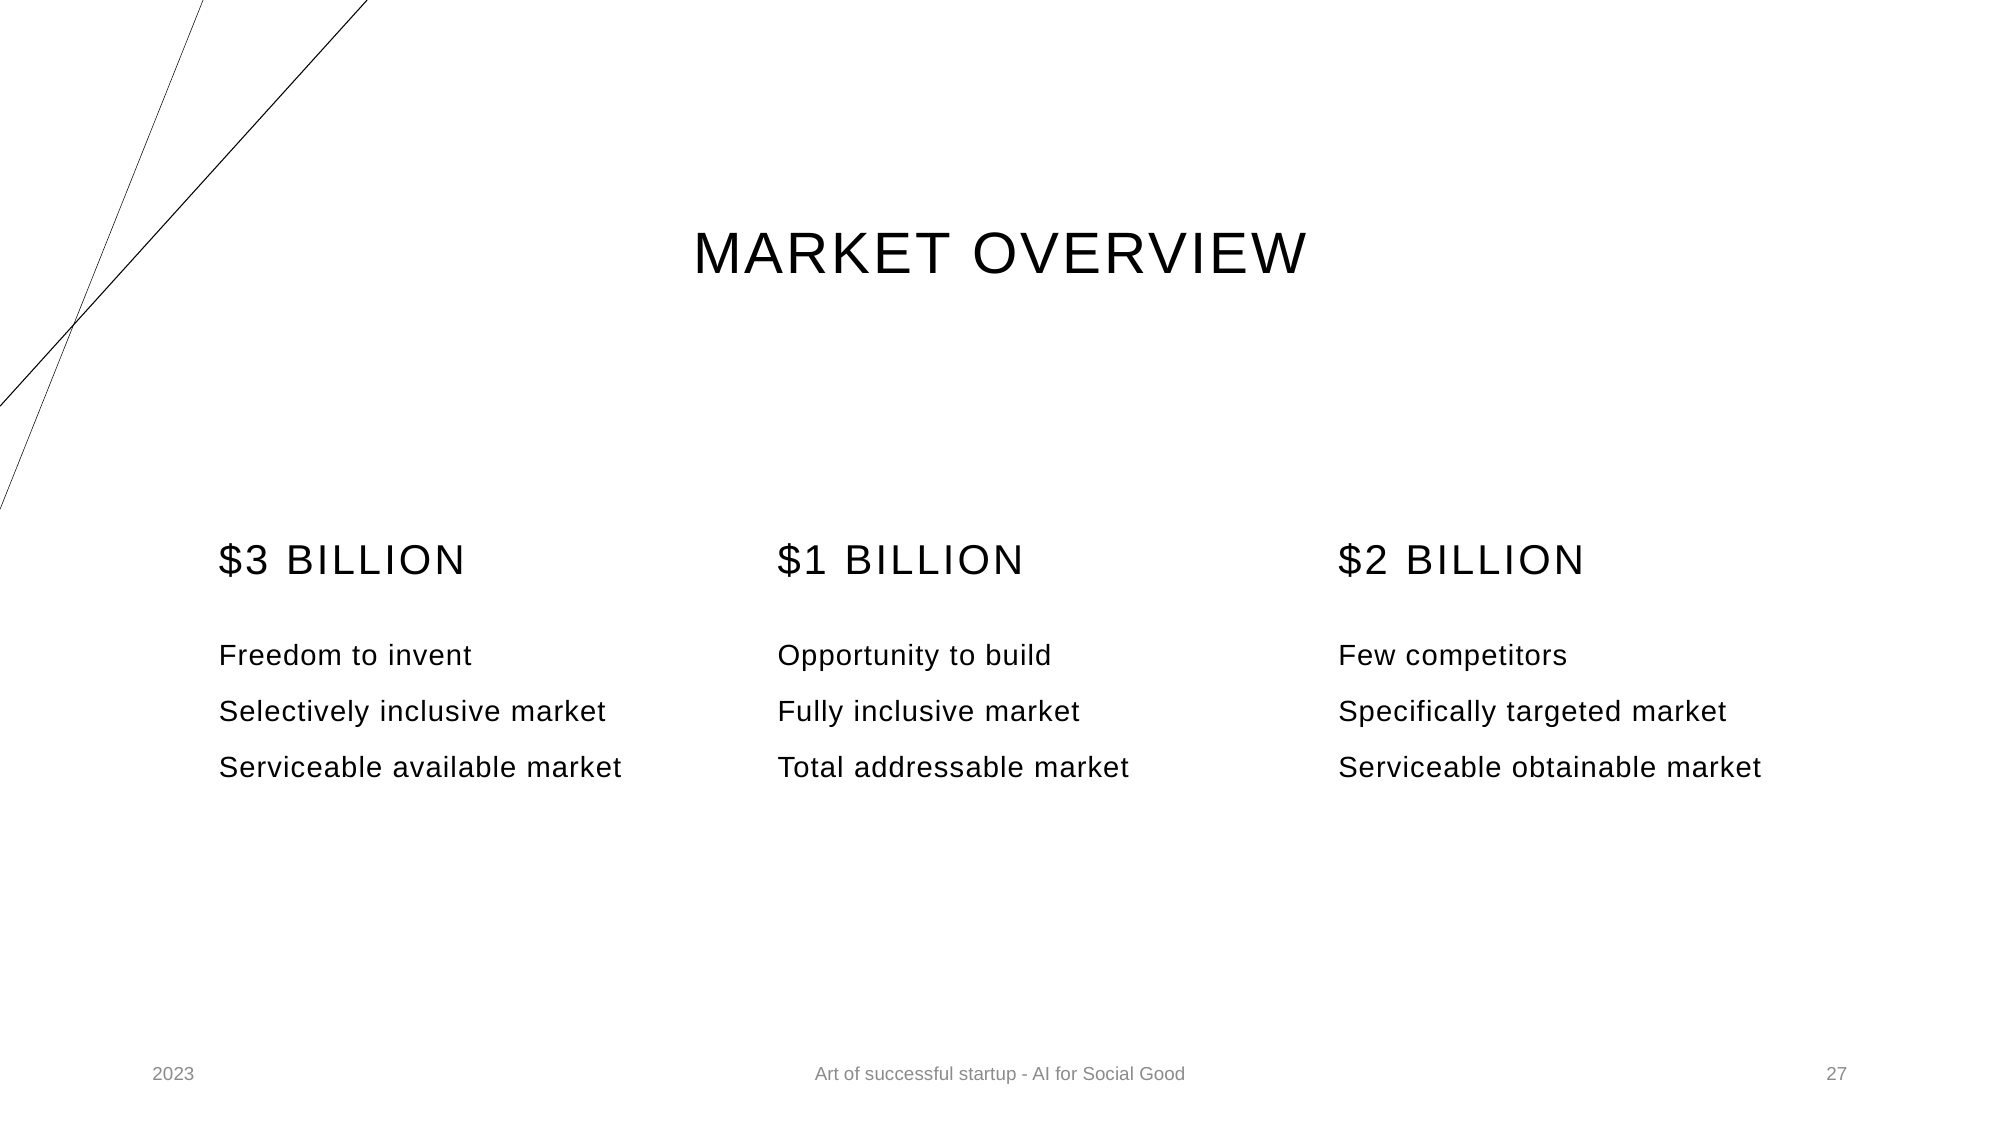

# MARKET OVERVIEW
$3 Billion
$1 Billion
$2 Billion
Freedom to invent
Selectively inclusive market
Serviceable available market

Opportunity to build
Fully inclusive market
Total addressable market
Few competitors
Specifically targeted market
Serviceable obtainable market

2023
Art of successful startup - AI for Social Good
27